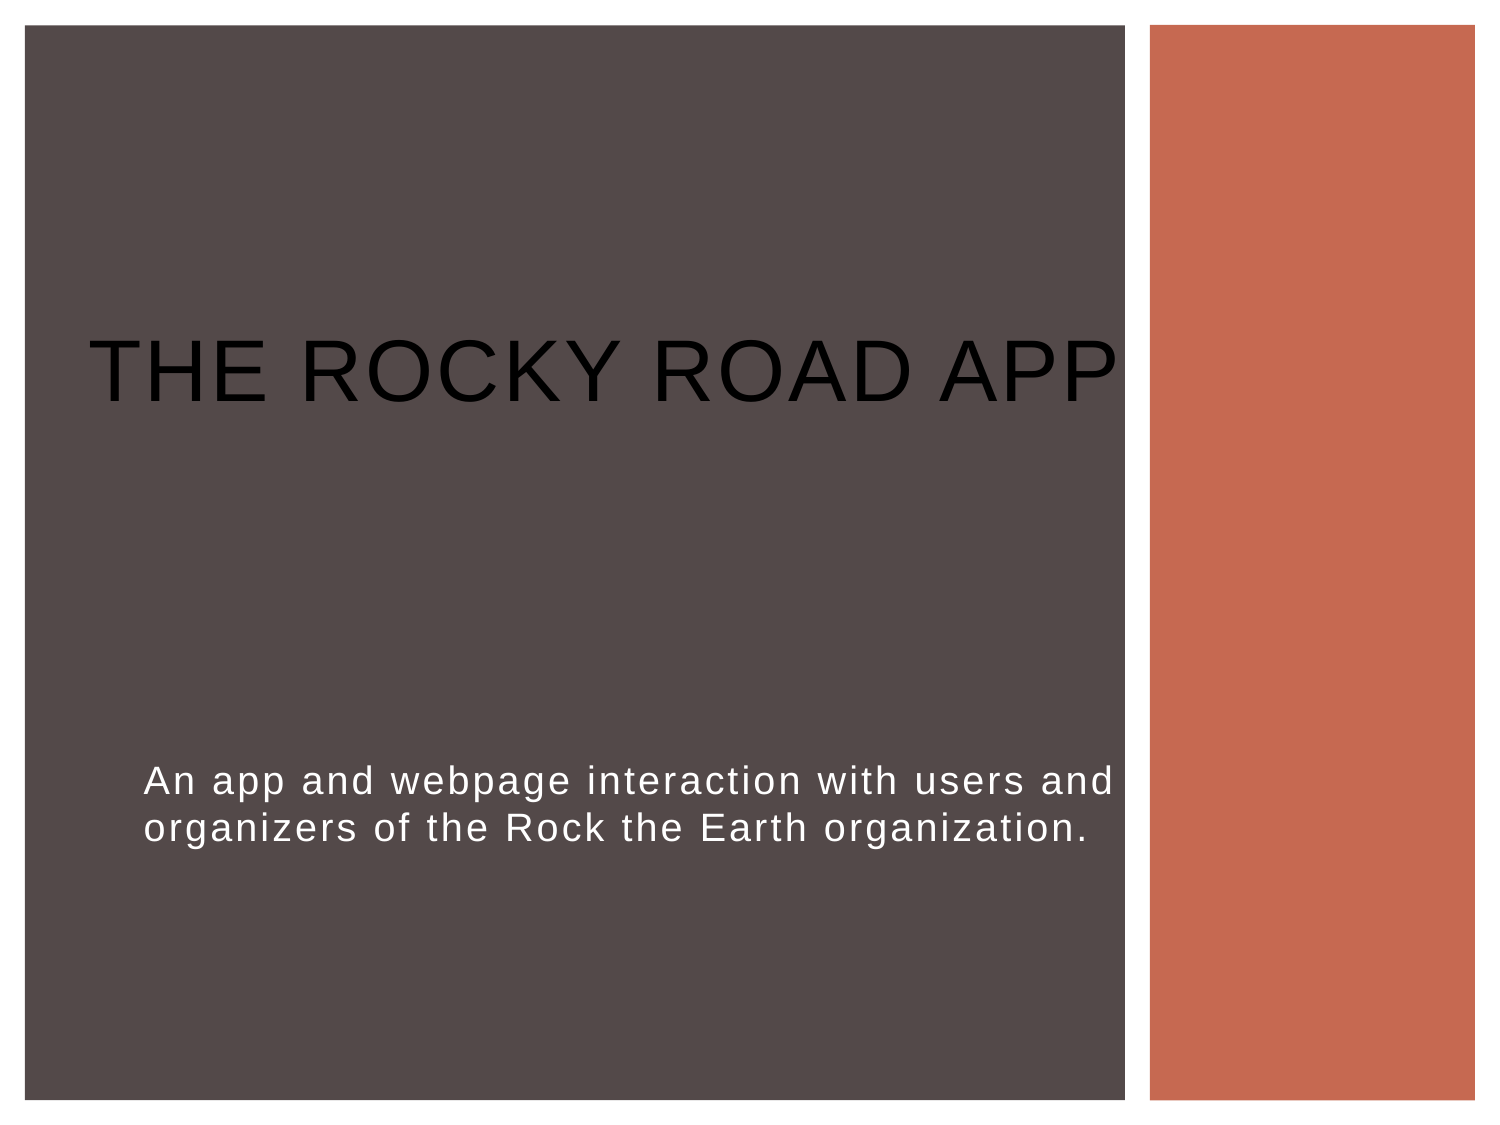

# The Rocky Road app
An app and webpage interaction with users and organizers of the Rock the Earth organization.